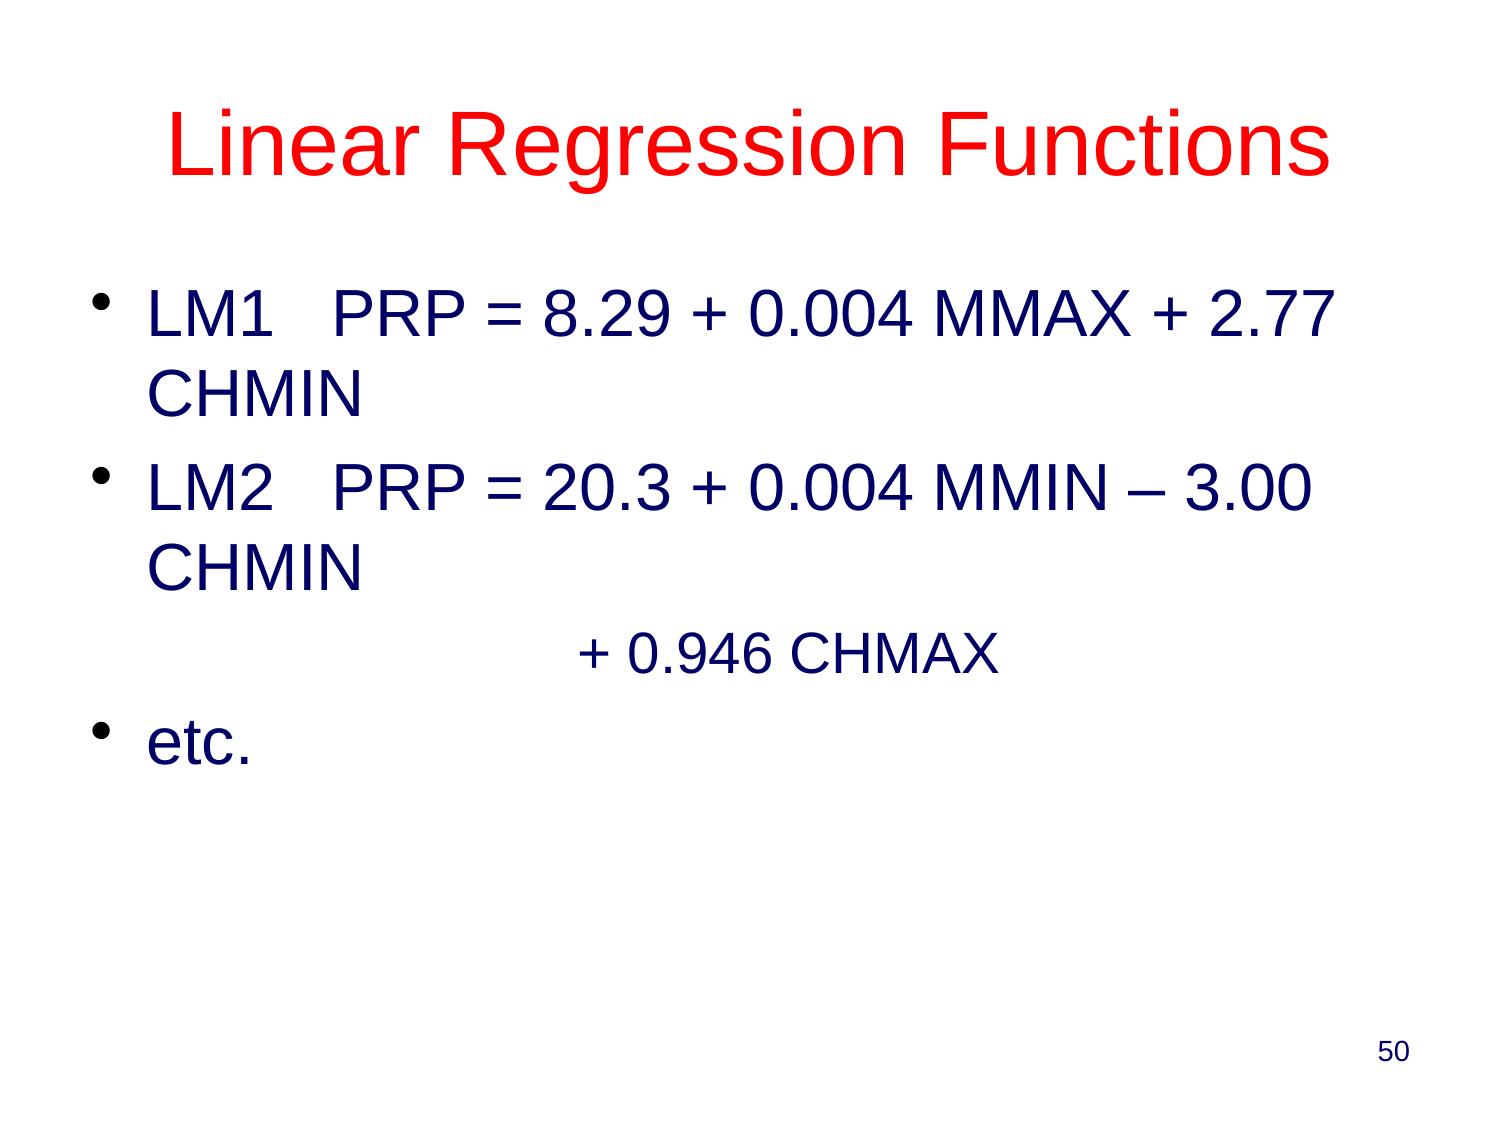

Linear Regression Functions
LM1   PRP = 8.29 + 0.004 MMAX + 2.77 CHMIN
LM2   PRP = 20.3 + 0.004 MMIN – 3.00 CHMIN
			+ 0.946 CHMAX
etc.

50